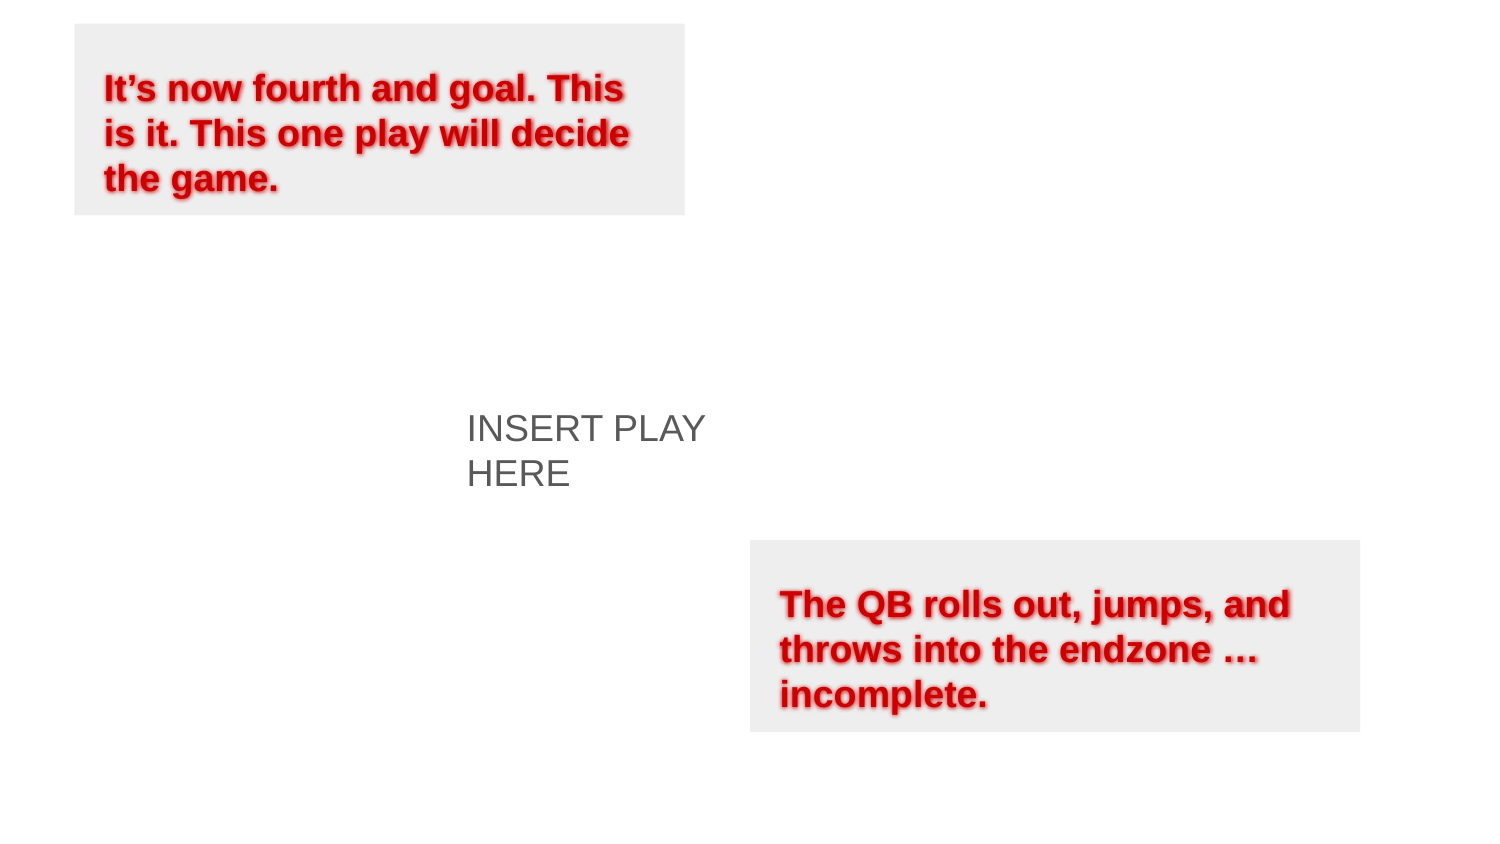

It’s now fourth and goal. This is it. This one play will decide the game.
INSERT PLAY HERE

The QB rolls out, jumps, and throws into the endzone … incomplete.